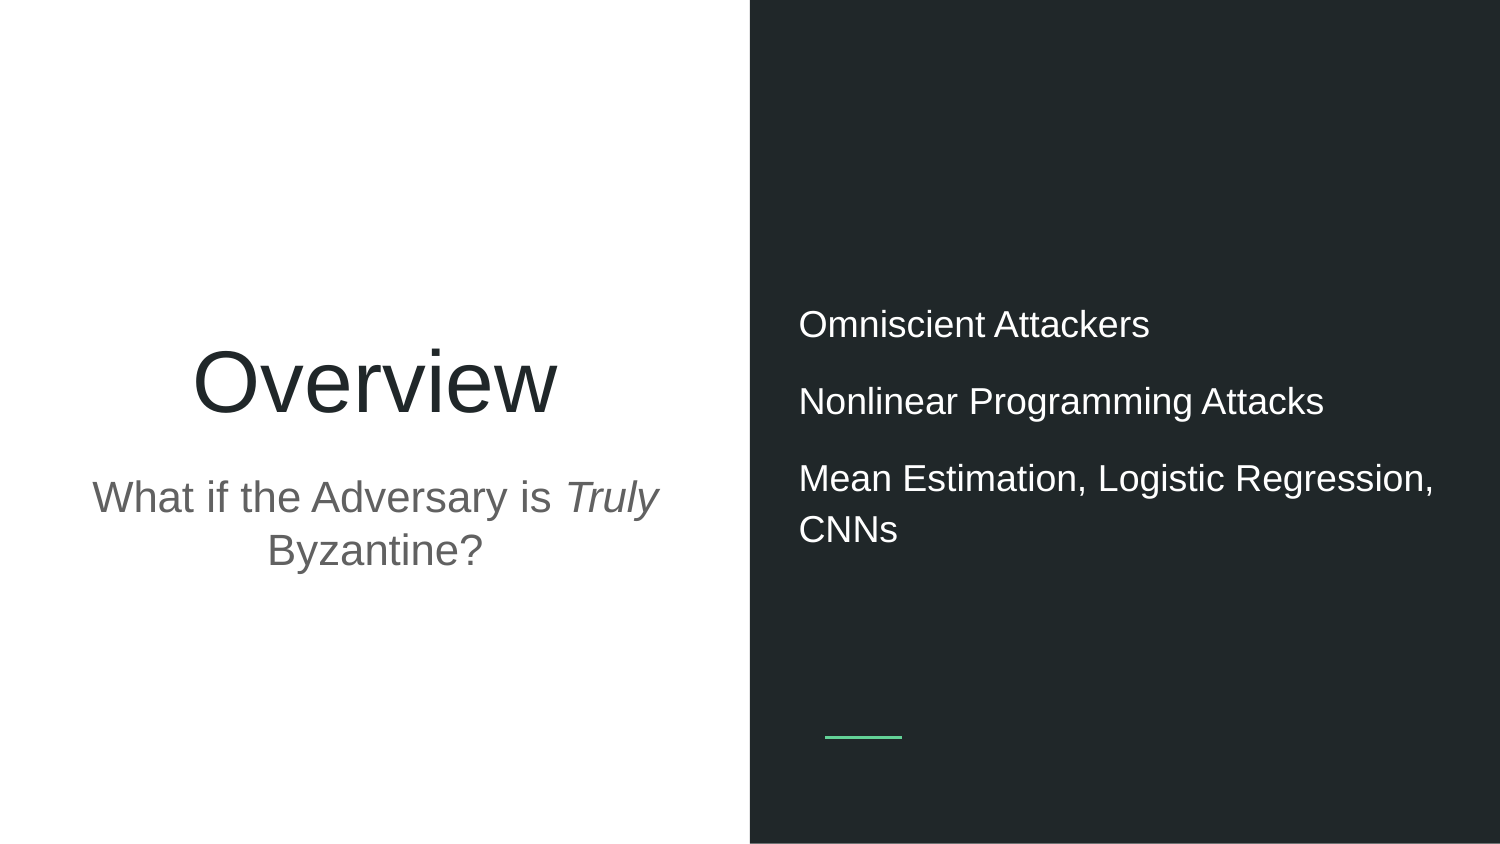

Omniscient Attackers
Nonlinear Programming Attacks
Mean Estimation, Logistic Regression, CNNs
# Overview
What if the Adversary is Truly Byzantine?